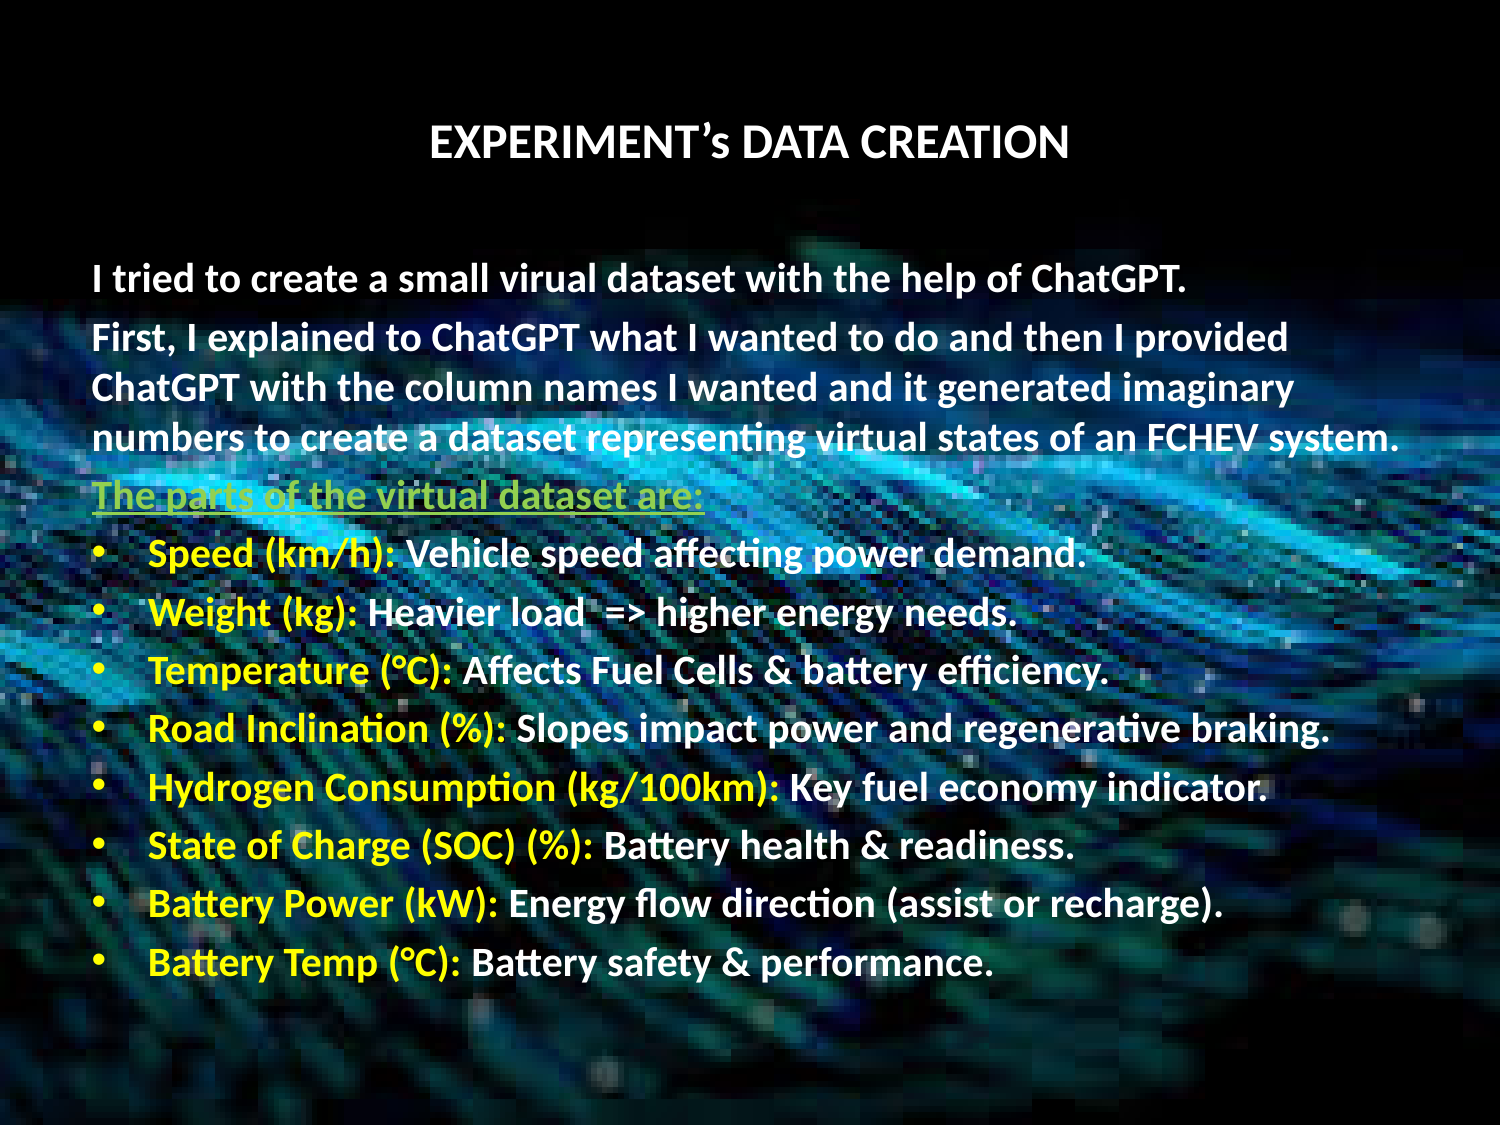

# EXPERIMENT’s DATA CREATION
I tried to create a small virual dataset with the help of ChatGPT.
First, I explained to ChatGPT what I wanted to do and then I provided ChatGPT with the column names I wanted and it generated imaginary numbers to create a dataset representing virtual states of an FCHEV system.
The parts of the virtual dataset are:
Speed (km/h): Vehicle speed affecting power demand.
Weight (kg): Heavier load  => higher energy needs.
Temperature (°C): Affects Fuel Cells & battery efficiency.
Road Inclination (%): Slopes impact power and regenerative braking.
Hydrogen Consumption (kg/100km): Key fuel economy indicator.
State of Charge (SOC) (%): Battery health & readiness.
Battery Power (kW): Energy flow direction (assist or recharge).
Battery Temp (°C): Battery safety & performance.